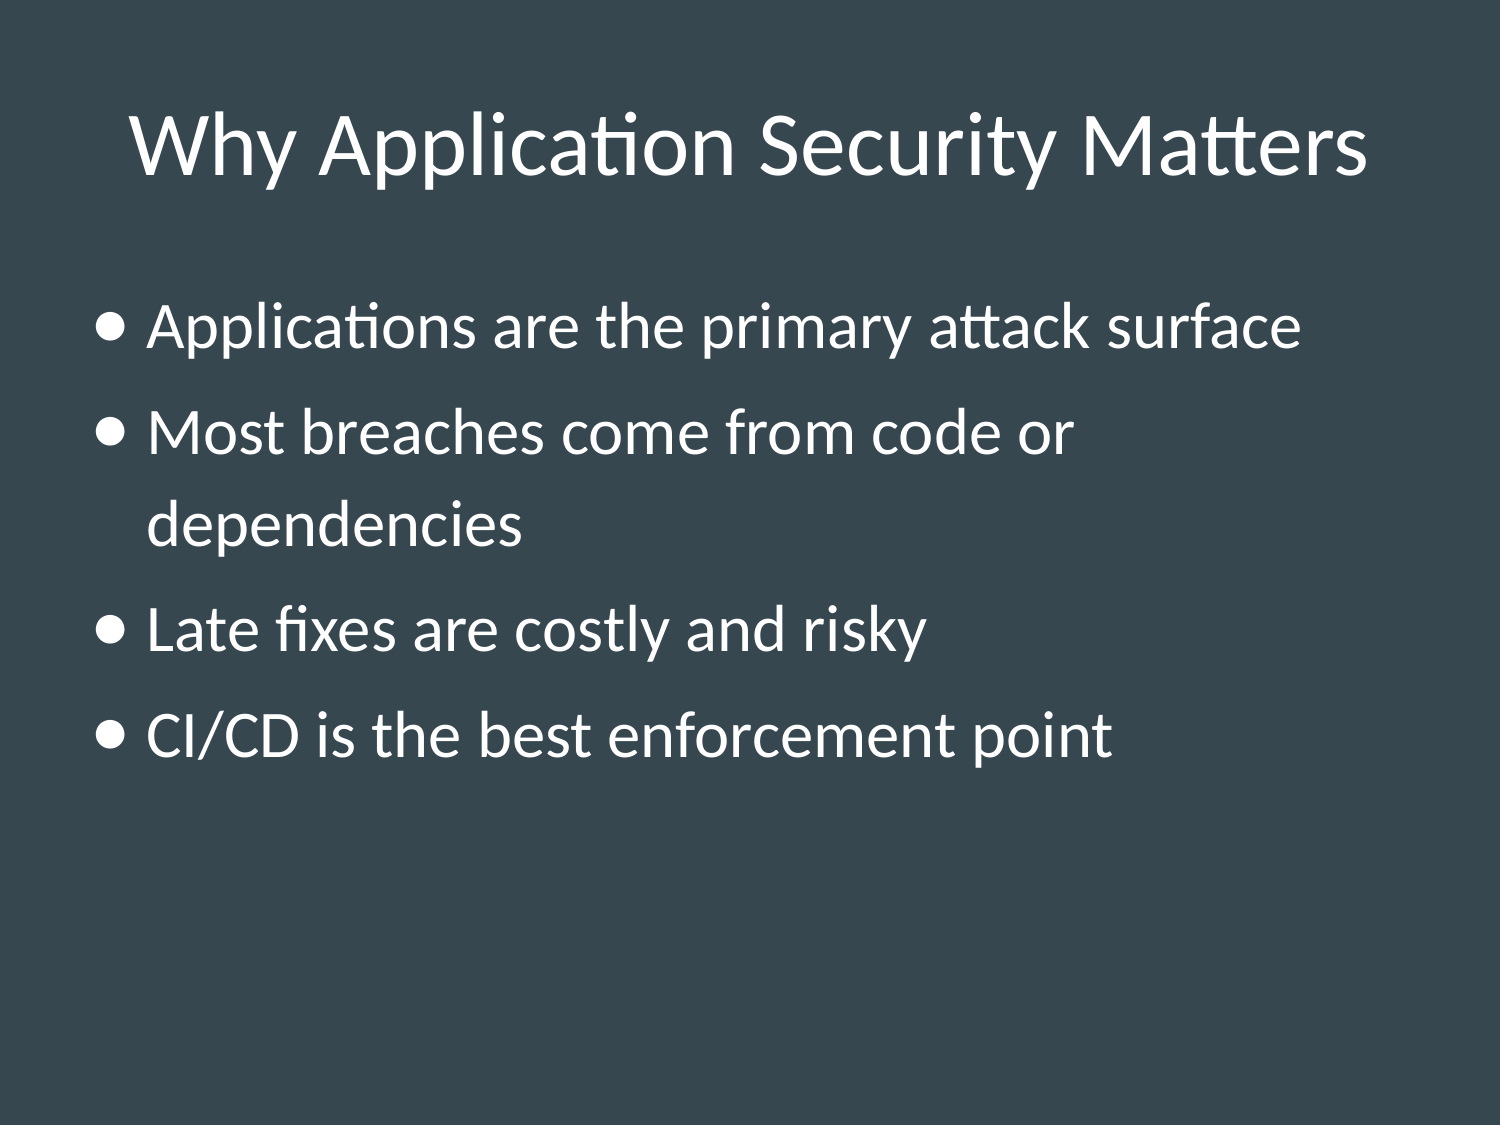

# Why Application Security Matters
Applications are the primary attack surface
Most breaches come from code or dependencies
Late fixes are costly and risky
CI/CD is the best enforcement point